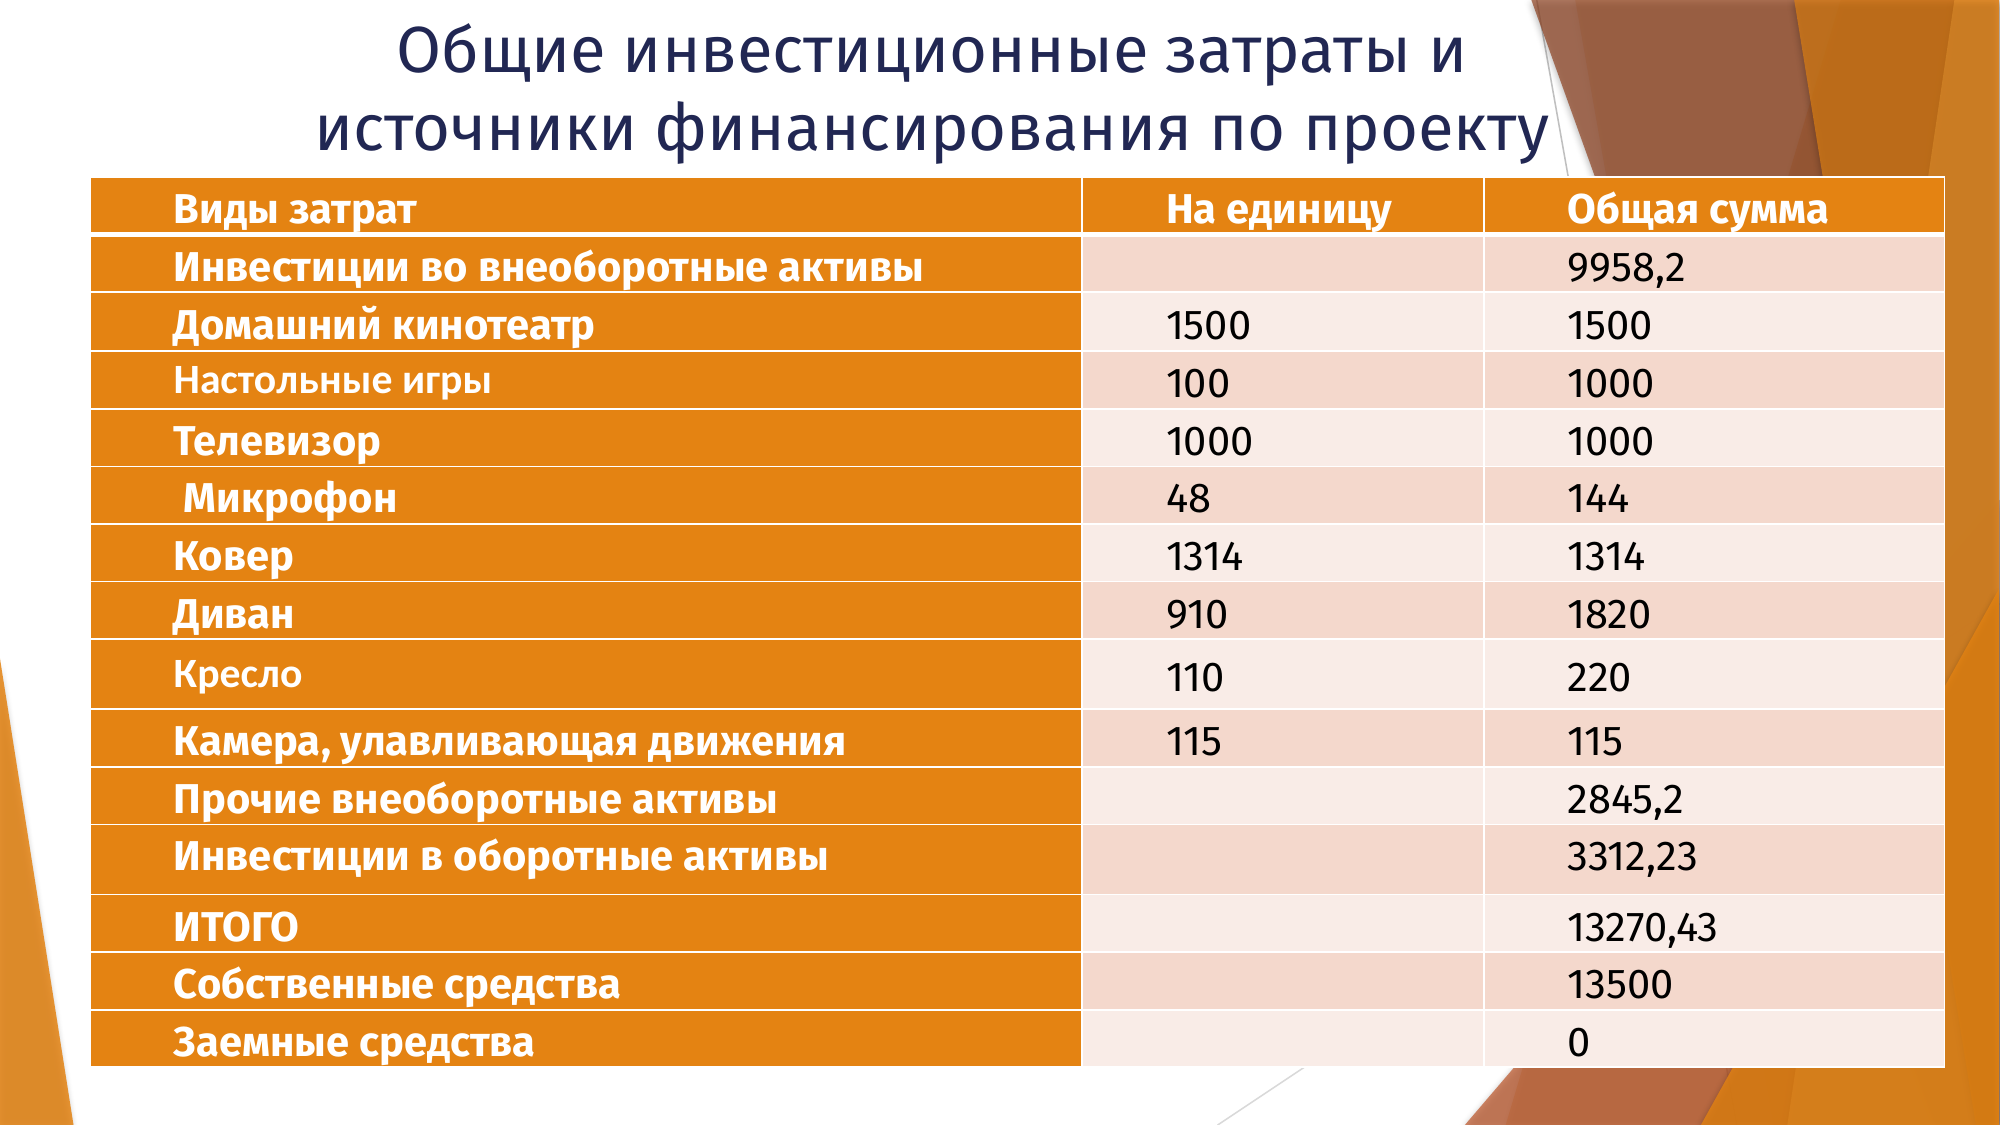

# Общие инвестиционные затраты и источники финансирования по проекту
| Виды затрат | На единицу | Общая сумма |
| --- | --- | --- |
| Инвестиции во внеоборотные активы |  | 9958,2 |
| Домашний кинотеатр | 1500 | 1500 |
| Настольные игры | 100 | 1000 |
| Телевизор | 1000 | 1000 |
| Микрофон | 48 | 144 |
| Ковер | 1314 | 1314 |
| Диван | 910 | 1820 |
| Кресло | 110 | 220 |
| Камера, улавливающая движения | 115 | 115 |
| Прочие внеоборотные активы |  | 2845,2 |
| Инвестиции в оборотные активы |  | 3312,23 |
| ИТОГО |  | 13270,43 |
| Собственные средства |  | 13500 |
| Заемные средства |  | 0 |